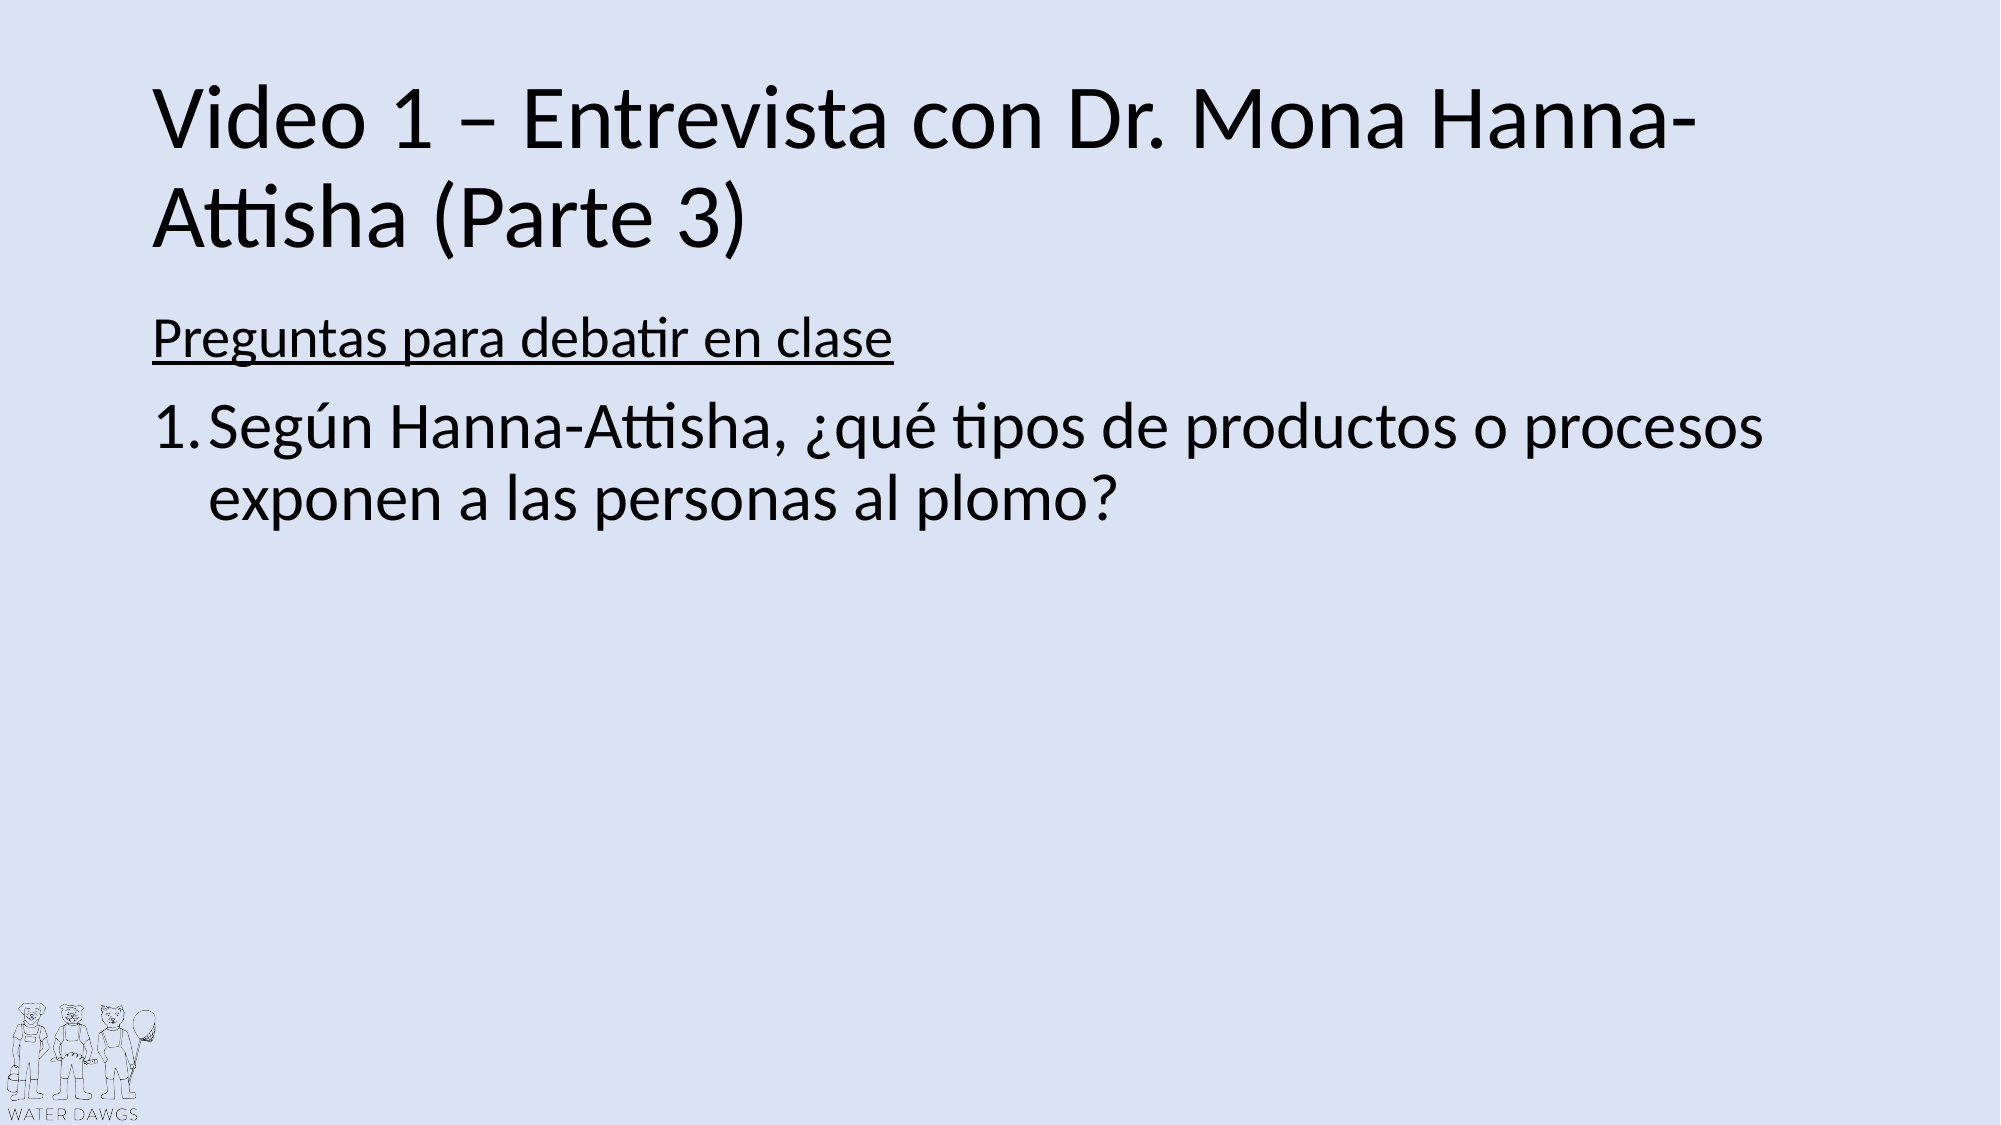

# Video 1 – Entrevista con Dr. Mona Hanna-Attisha (Parte 3)
Preguntas para debatir en clase
Según Hanna-Attisha, ¿qué tipos de productos o procesos exponen a las personas al plomo?